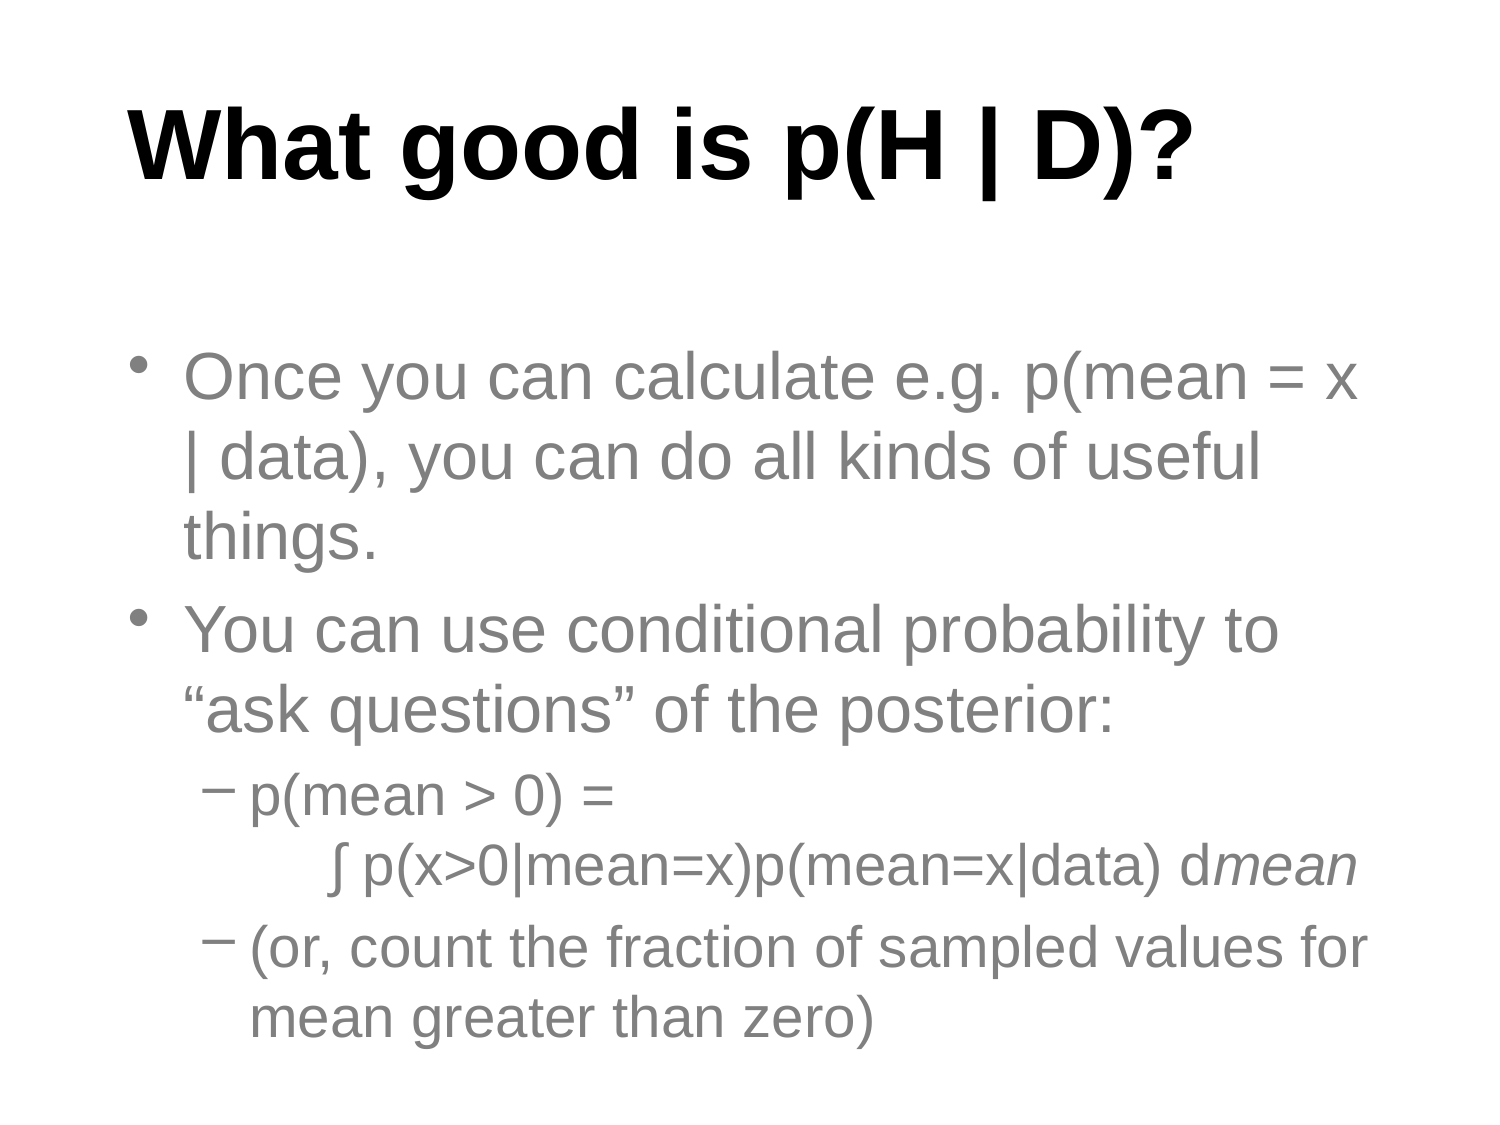

# What good is p(H | D)?
Once you can calculate e.g. p(mean = x | data), you can do all kinds of useful things.
You can use conditional probability to “ask questions” of the posterior:
p(mean > 0) =
     ∫ p(x>0|mean=x)p(mean=x|data) dmean
(or, count the fraction of sampled values for mean greater than zero)
38